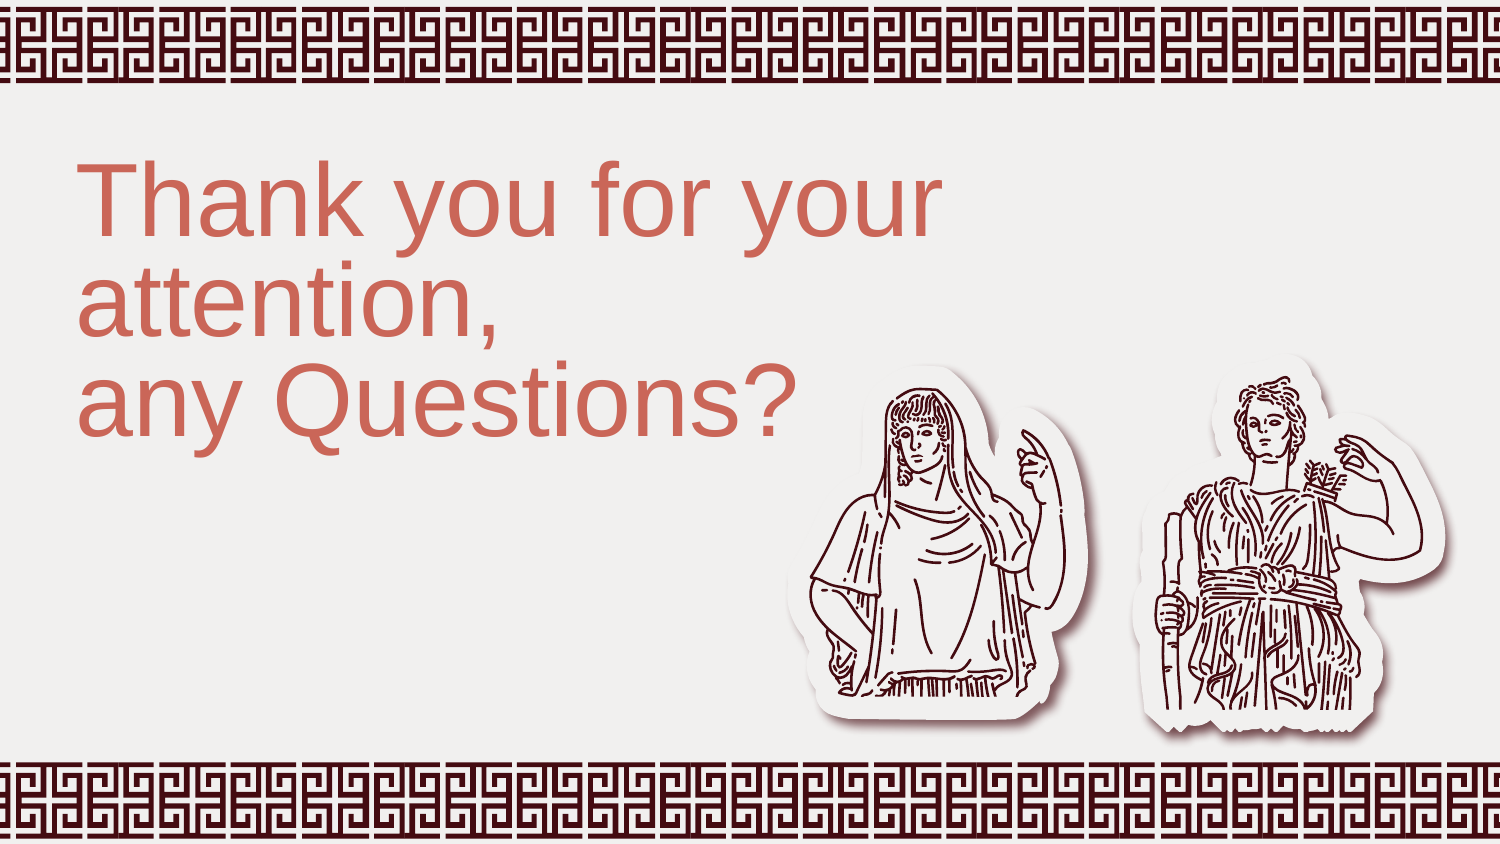

# Thank you for your attention,
any Questions?